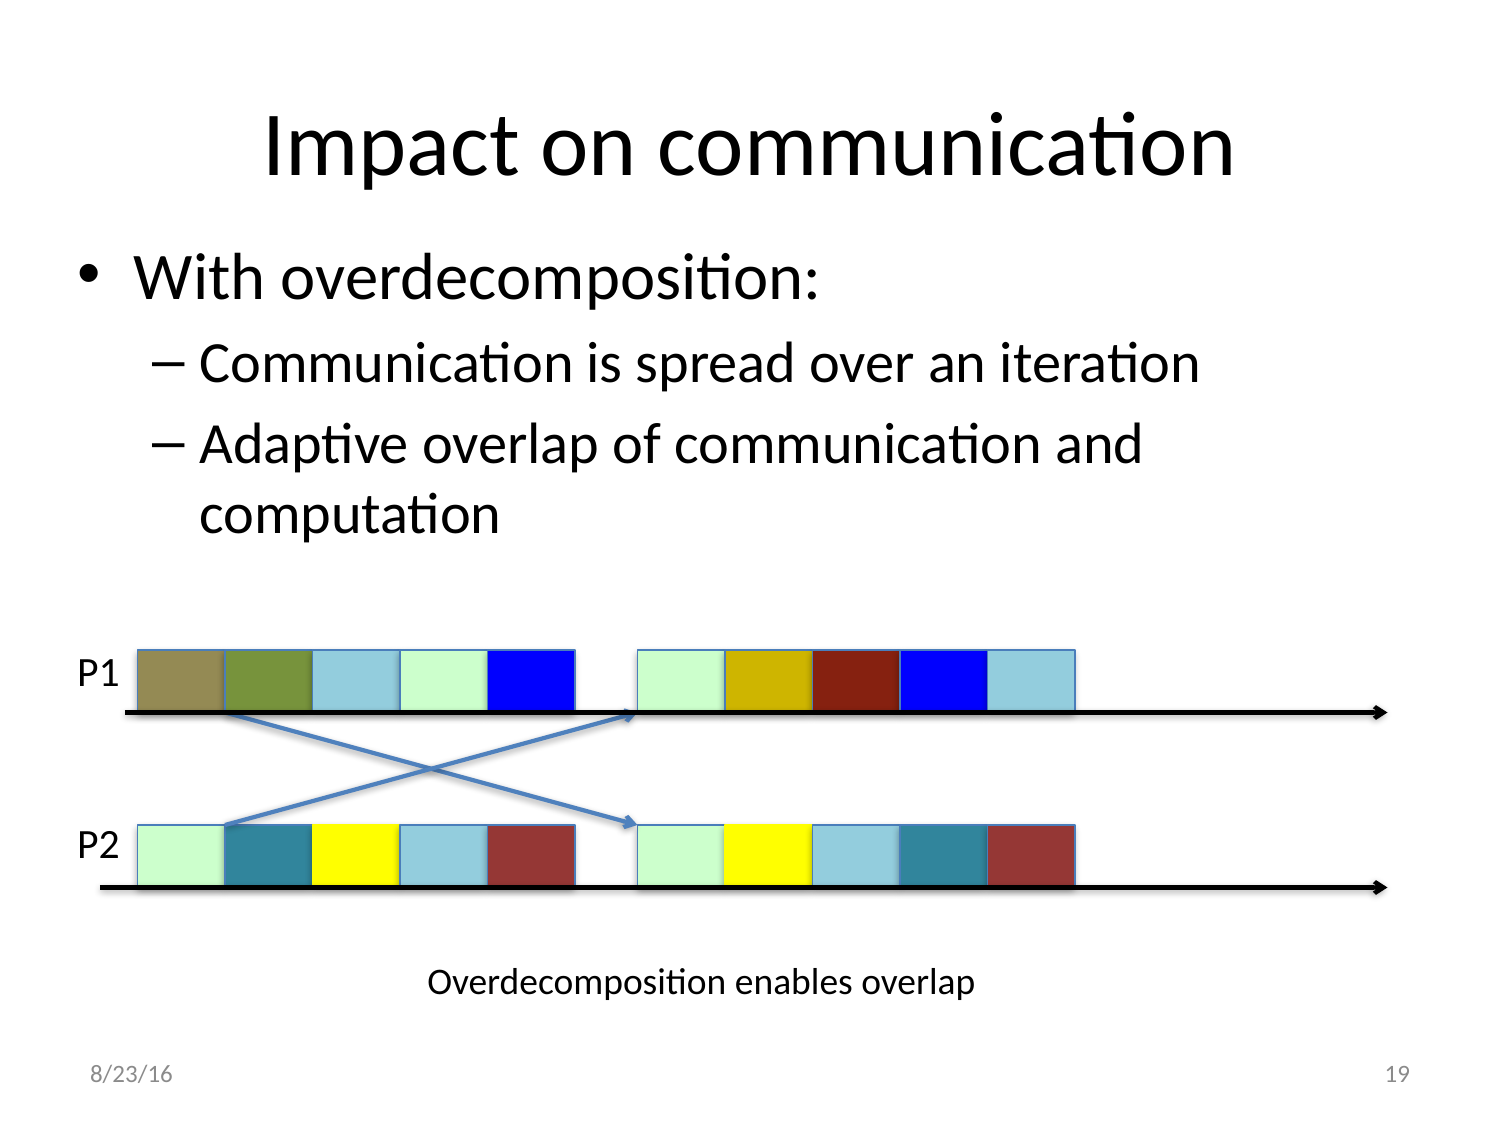

# Impact on communication
With overdecomposition:
Communication is spread over an iteration
Adaptive overlap of communication and computation
P1

P2

Overdecomposition enables overlap
8/23/16
19